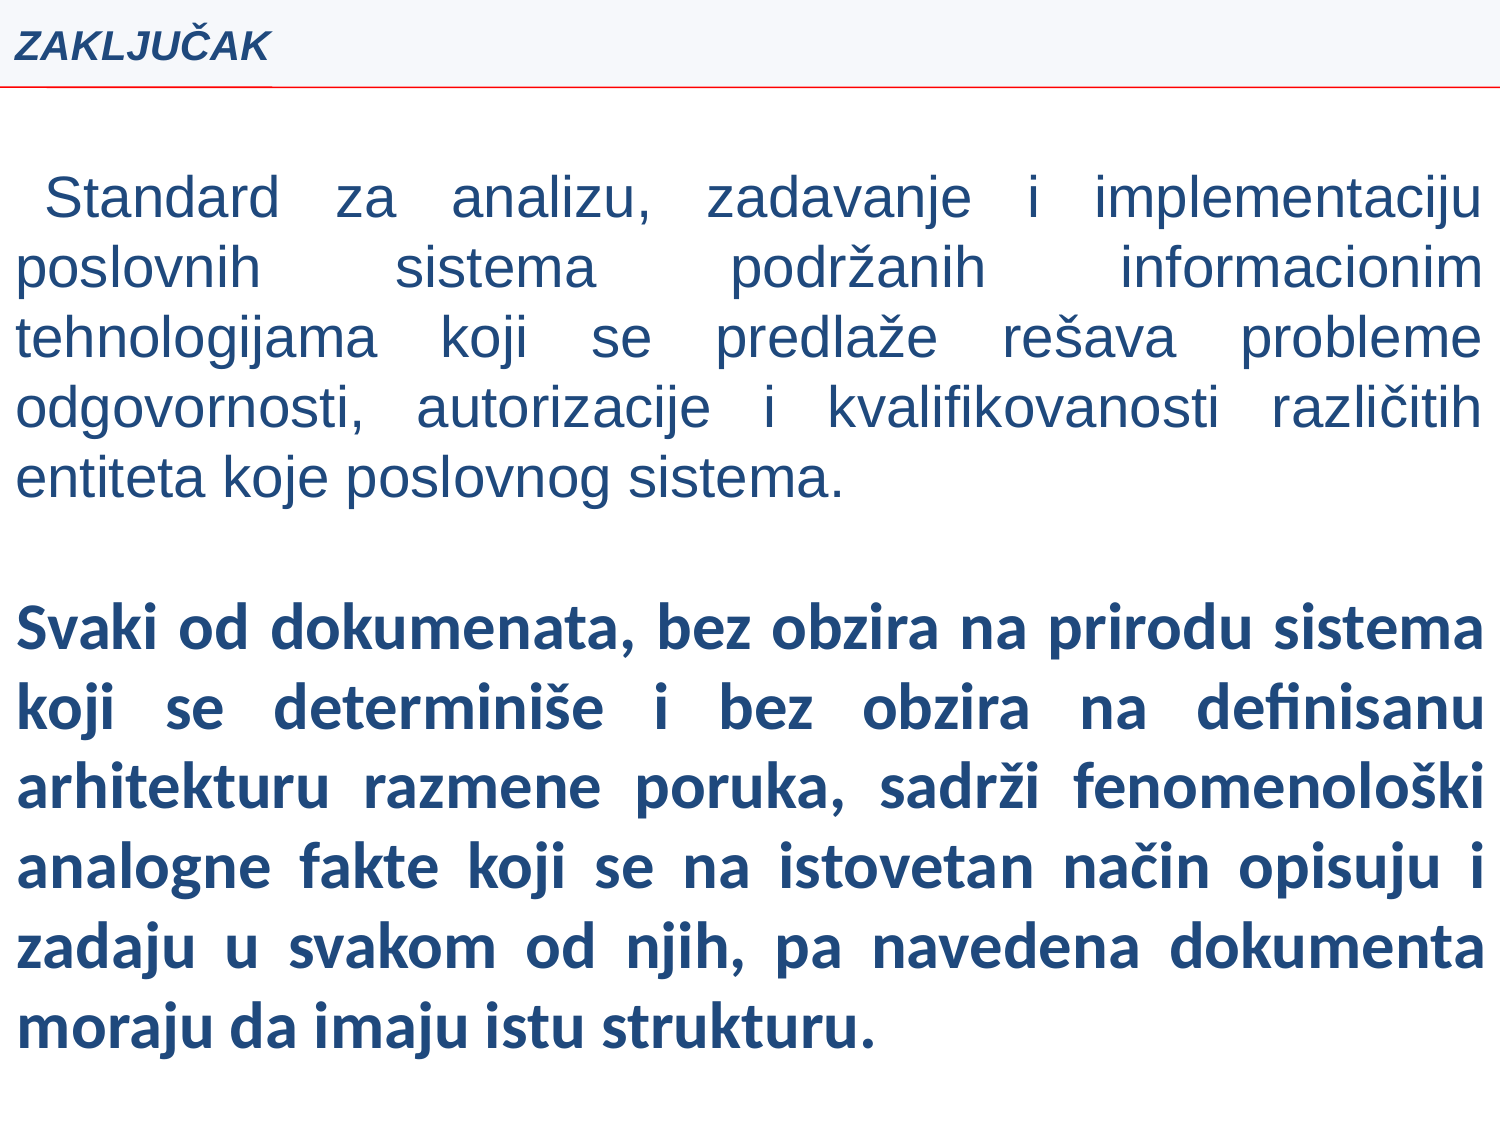

ZAKLJUČAK
Standard za analizu, zadavanje i implementaciju poslovnih sistema podržanih informacionim tehnologijama koji se predlaže rešava probleme odgovornosti, autorizacije i kvalifikovanosti različitih entiteta koje poslovnog sistema.
Svaki od dokumenata, bez obzira na prirodu sistema koji se determiniše i bez obzira na definisanu arhitekturu razmene poruka, sadrži fenomenološki analogne fakte koji se na istovetan način opisuju i zadaju u svakom od njih, pa navedena dokumenta moraju da imaju istu strukturu.
| Rbr. | Opis dokumenta | Odgovornost |
| --- | --- | --- |
| 1. | Operativna pravila | Tehnolog posla |
| 2. | Format i namena poruka | Tehnolog posla |
| 3. | Termin plan | Tehnolog posla |
| 4. | Tehničko uputstvo | IT tehnolog |
| 5. | Poslovna pravila | IT tehnolog |
| 6. | Scheme | IT tehnolog |
| 7. | Instance | IT tehnolog |